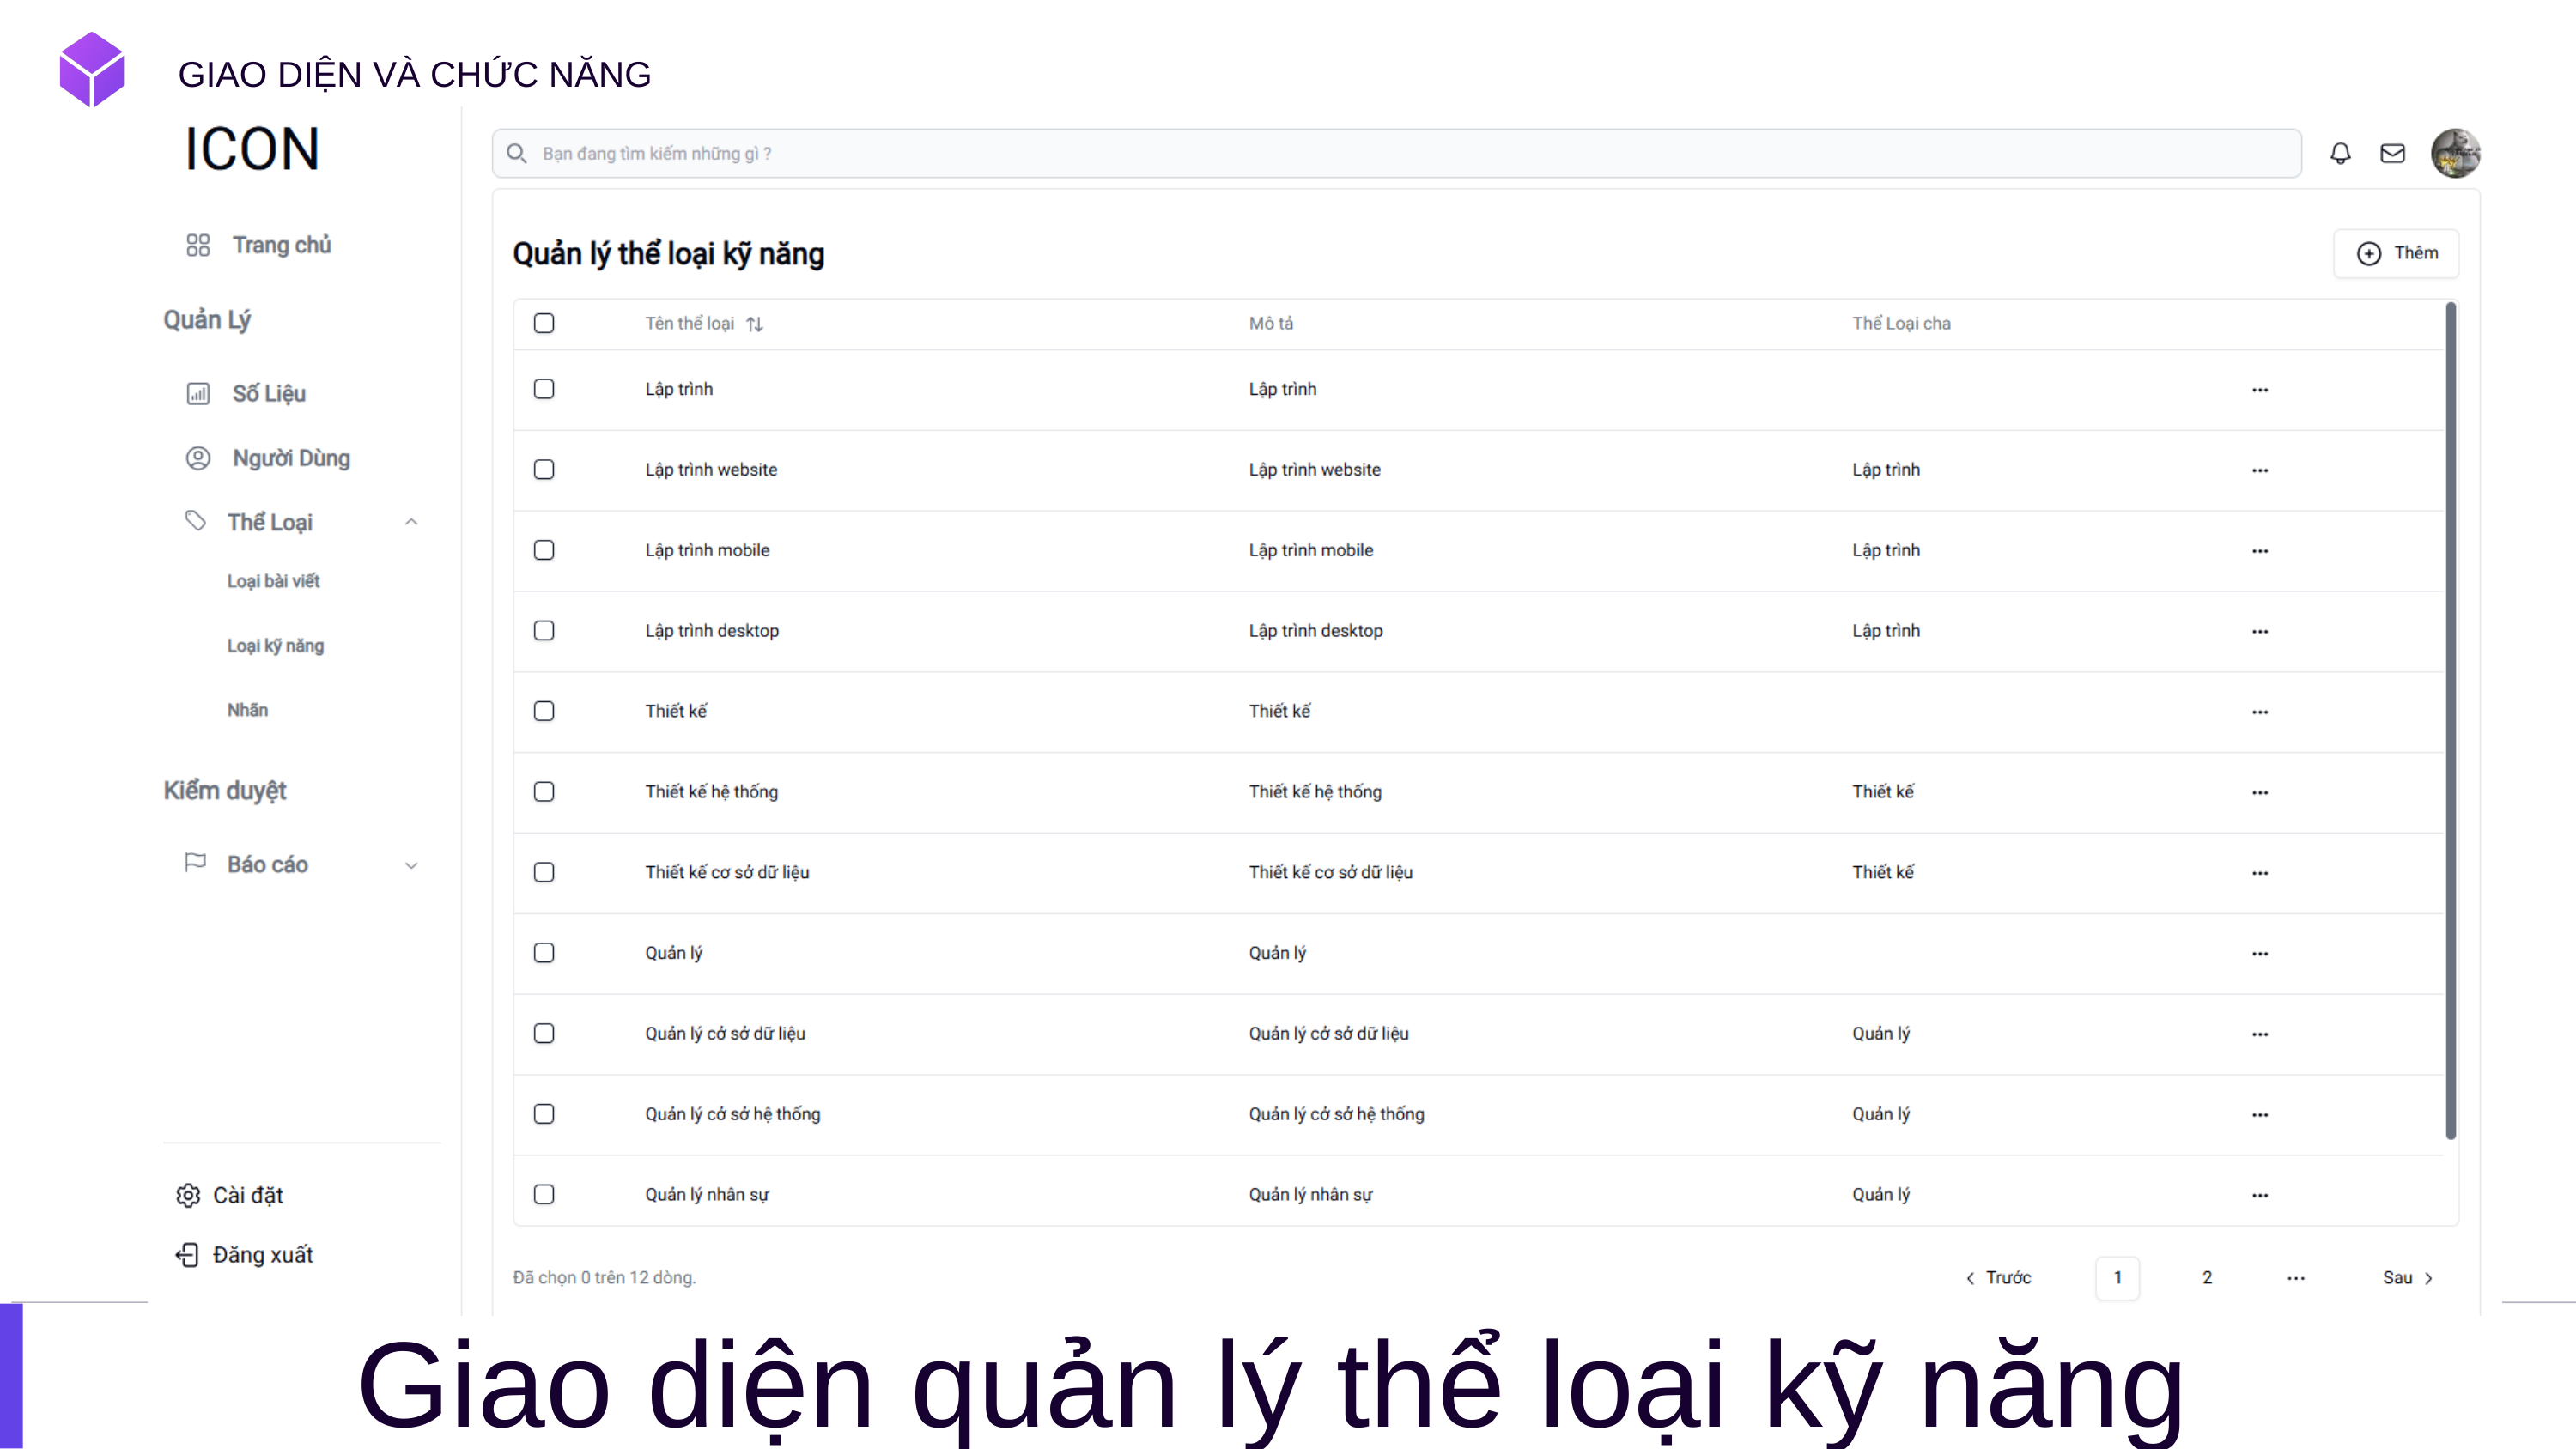

GIAO DIỆN VÀ CHỨC NĂNG

Giao diện quản lý thể loại kỹ năng